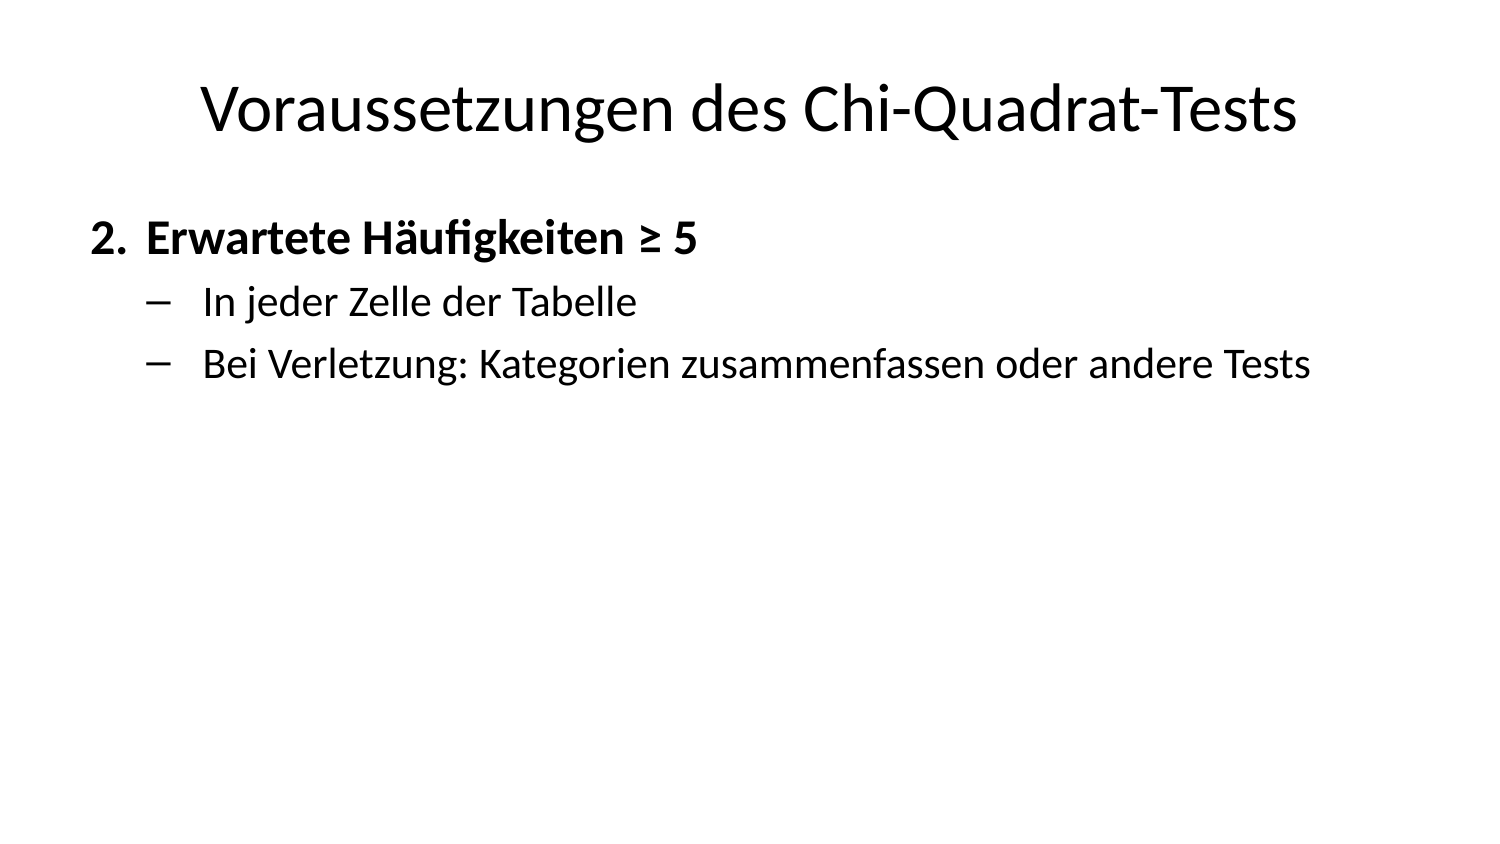

# Voraussetzungen des Chi-Quadrat-Tests
Erwartete Häufigkeiten ≥ 5
In jeder Zelle der Tabelle
Bei Verletzung: Kategorien zusammenfassen oder andere Tests